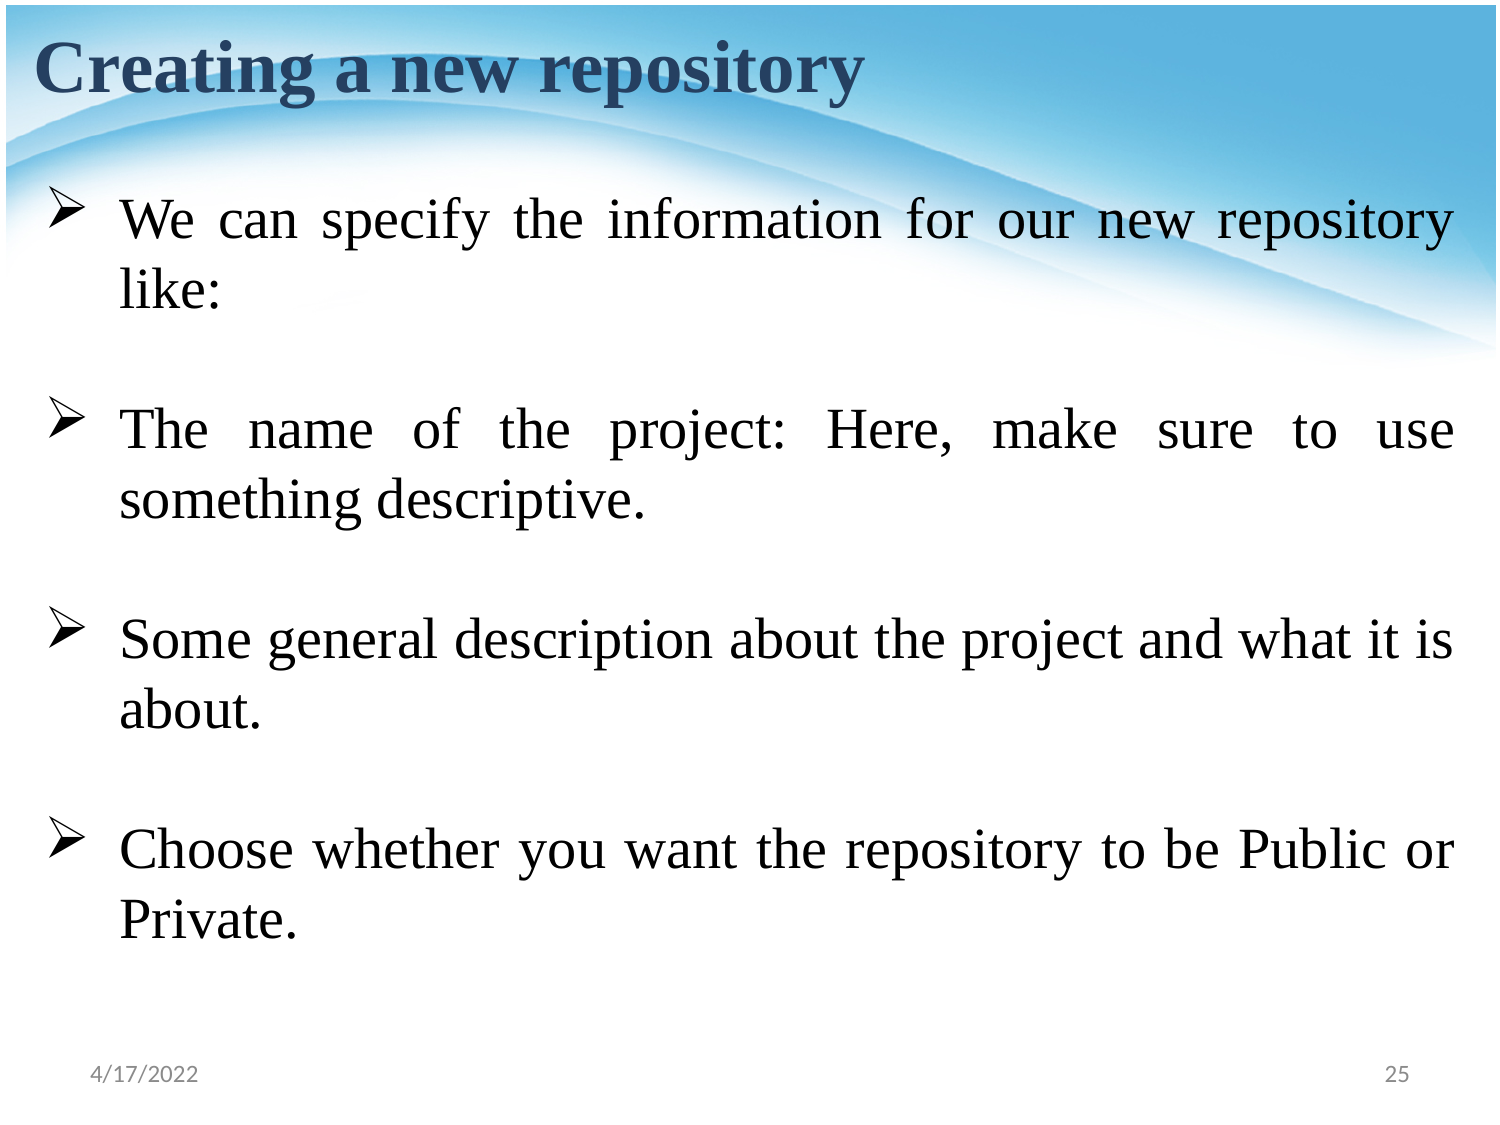

# Creating a new repository
We can specify the information for our new repository like:

The name of the project: Here, make sure to use something descriptive.

Some general description about the project and what it is about.

Choose whether you want the repository to be Public or Private.
4/17/2022
25